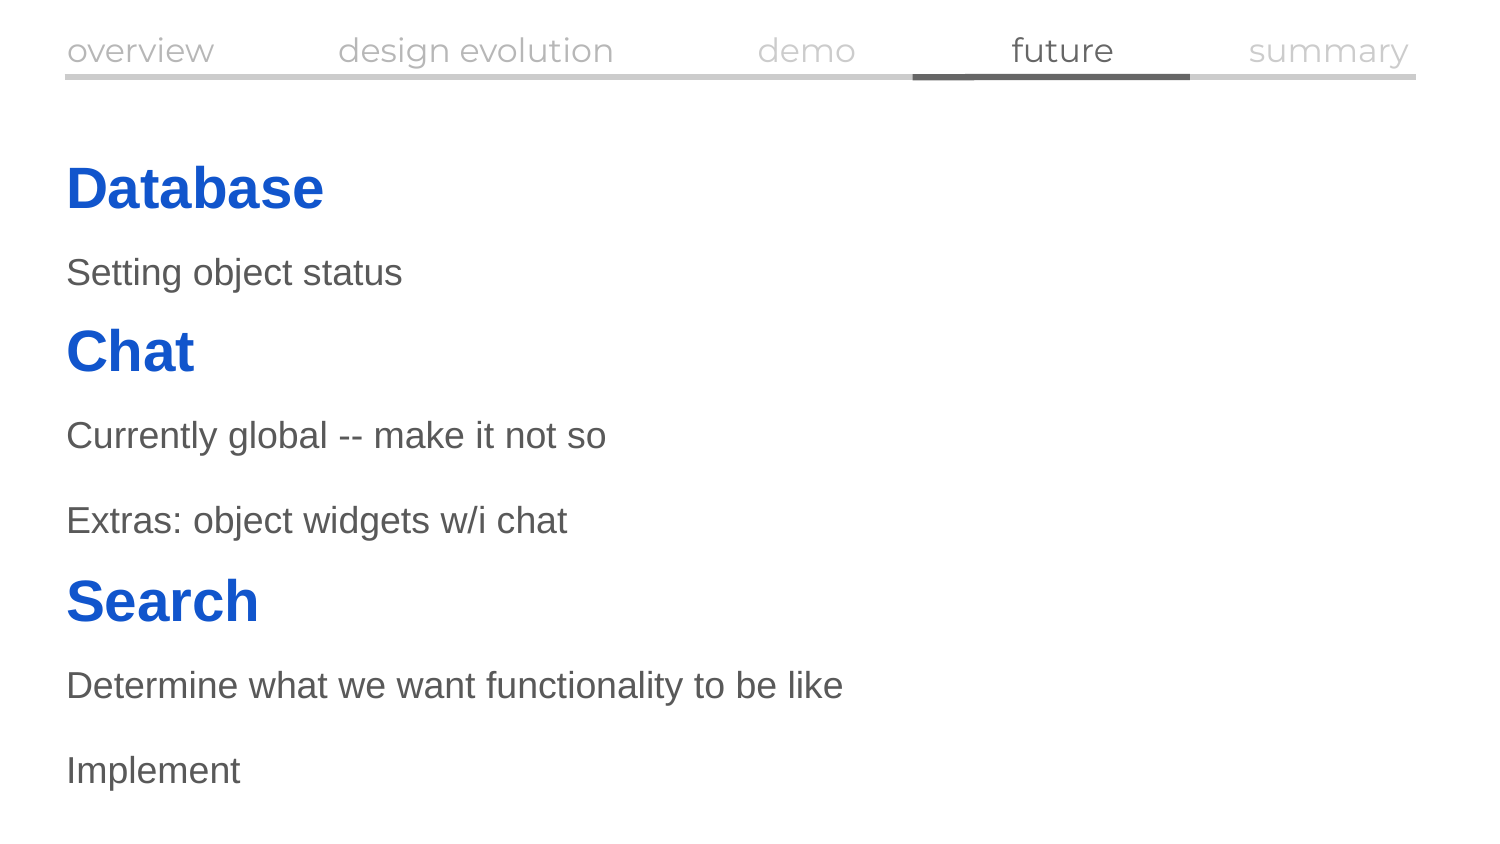

overview
design evolution
demo
future
summary
# Database
Setting object status
Chat
Currently global -- make it not so
Extras: object widgets w/i chat
Search
Determine what we want functionality to be like
Implement